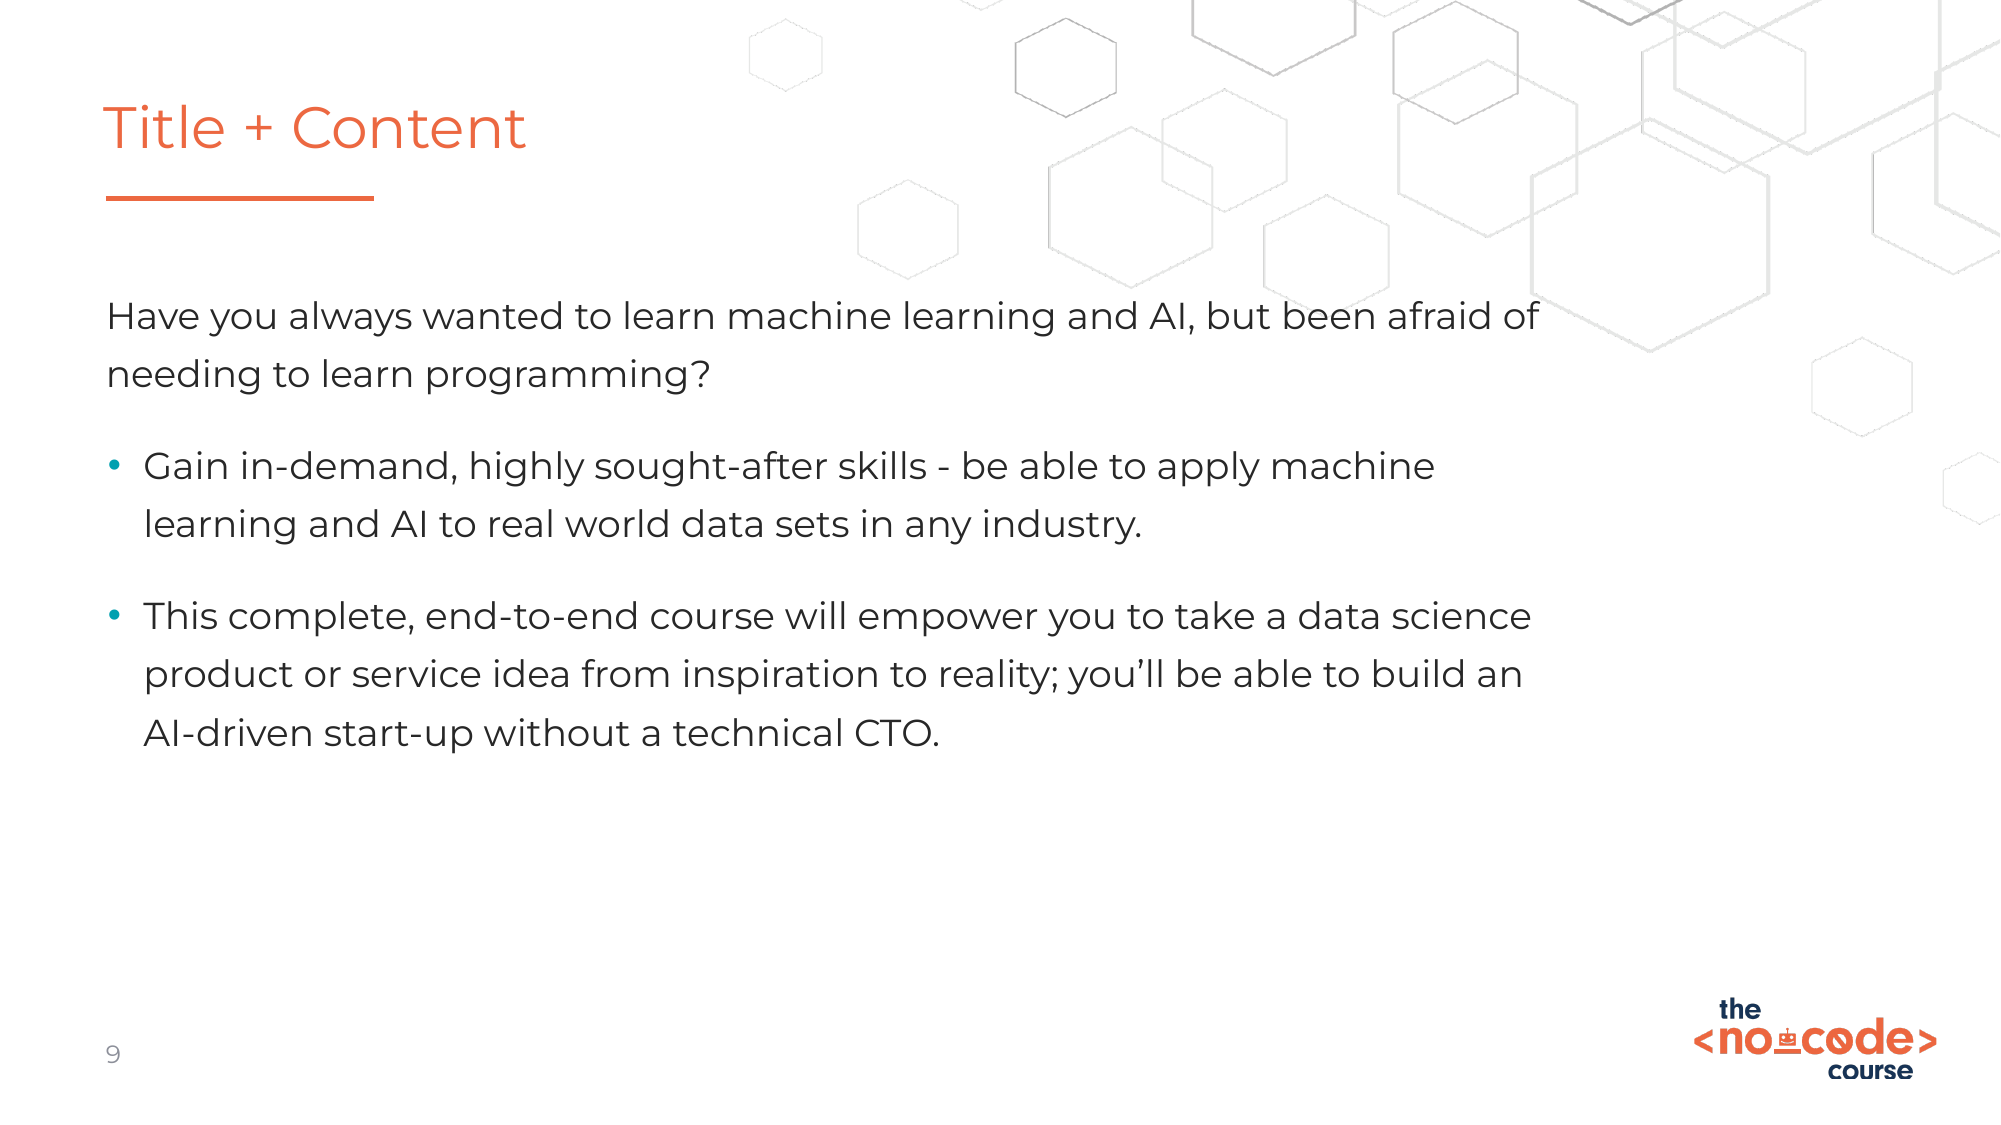

# Title + Content
Have you always wanted to learn machine learning and AI, but been afraid of needing to learn programming?
Gain in-demand, highly sought-after skills - be able to apply machine learning and AI to real world data sets in any industry.
This complete, end-to-end course will empower you to take a data science product or service idea from inspiration to reality; you’ll be able to build an AI-driven start-up without a technical CTO.
9